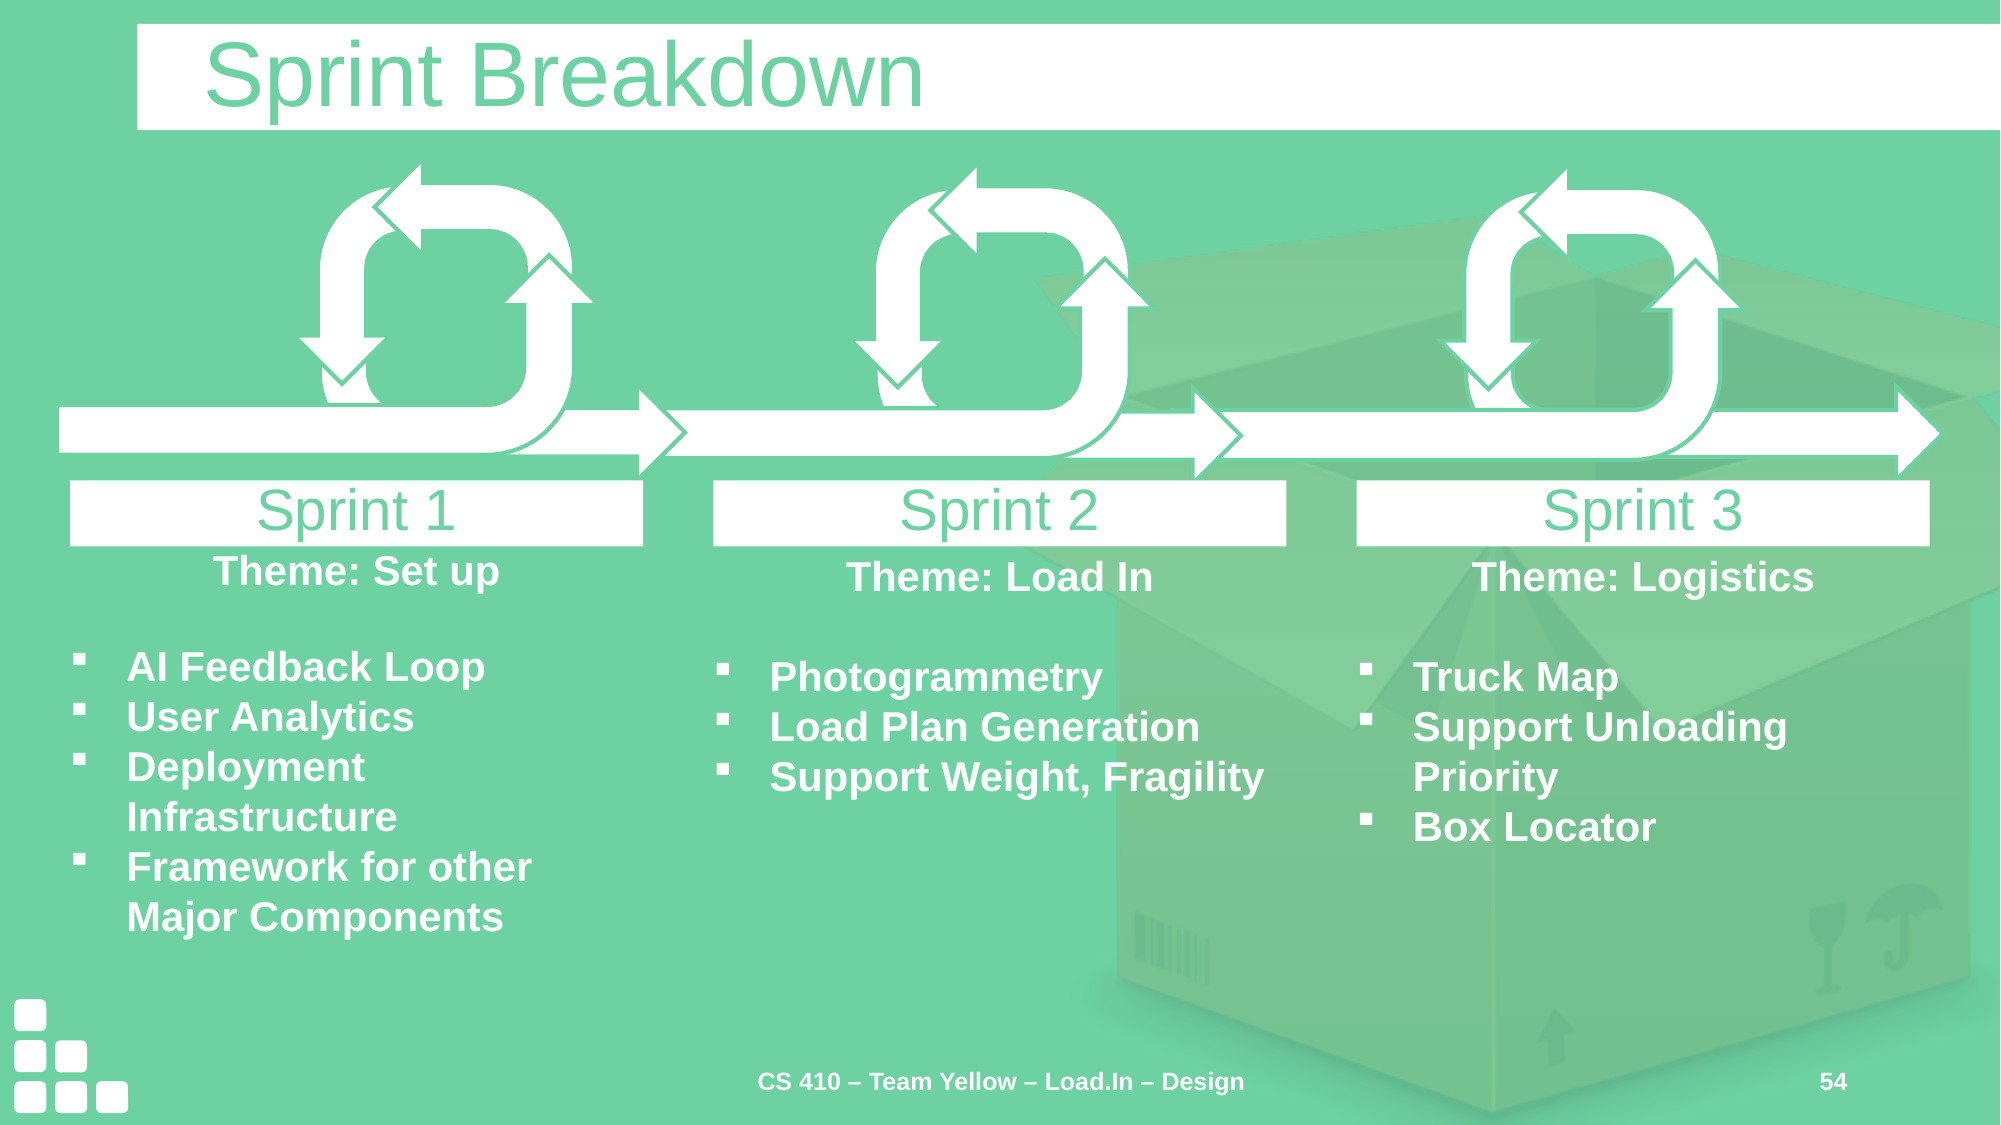

Sprint Breakdown

Sprint 1
Theme: Set up

AI Feedback Loop
User Analytics
Deployment Infrastructure
Framework for other Major Components

Sprint 2
Theme: Load In

Photogrammetry
Load Plan Generation
Support Weight, Fragility

Sprint 3
Theme: Logistics

Truck Map
Support Unloading Priority
Box Locator

CS 410 – Team Yellow – Load.In – Design
54